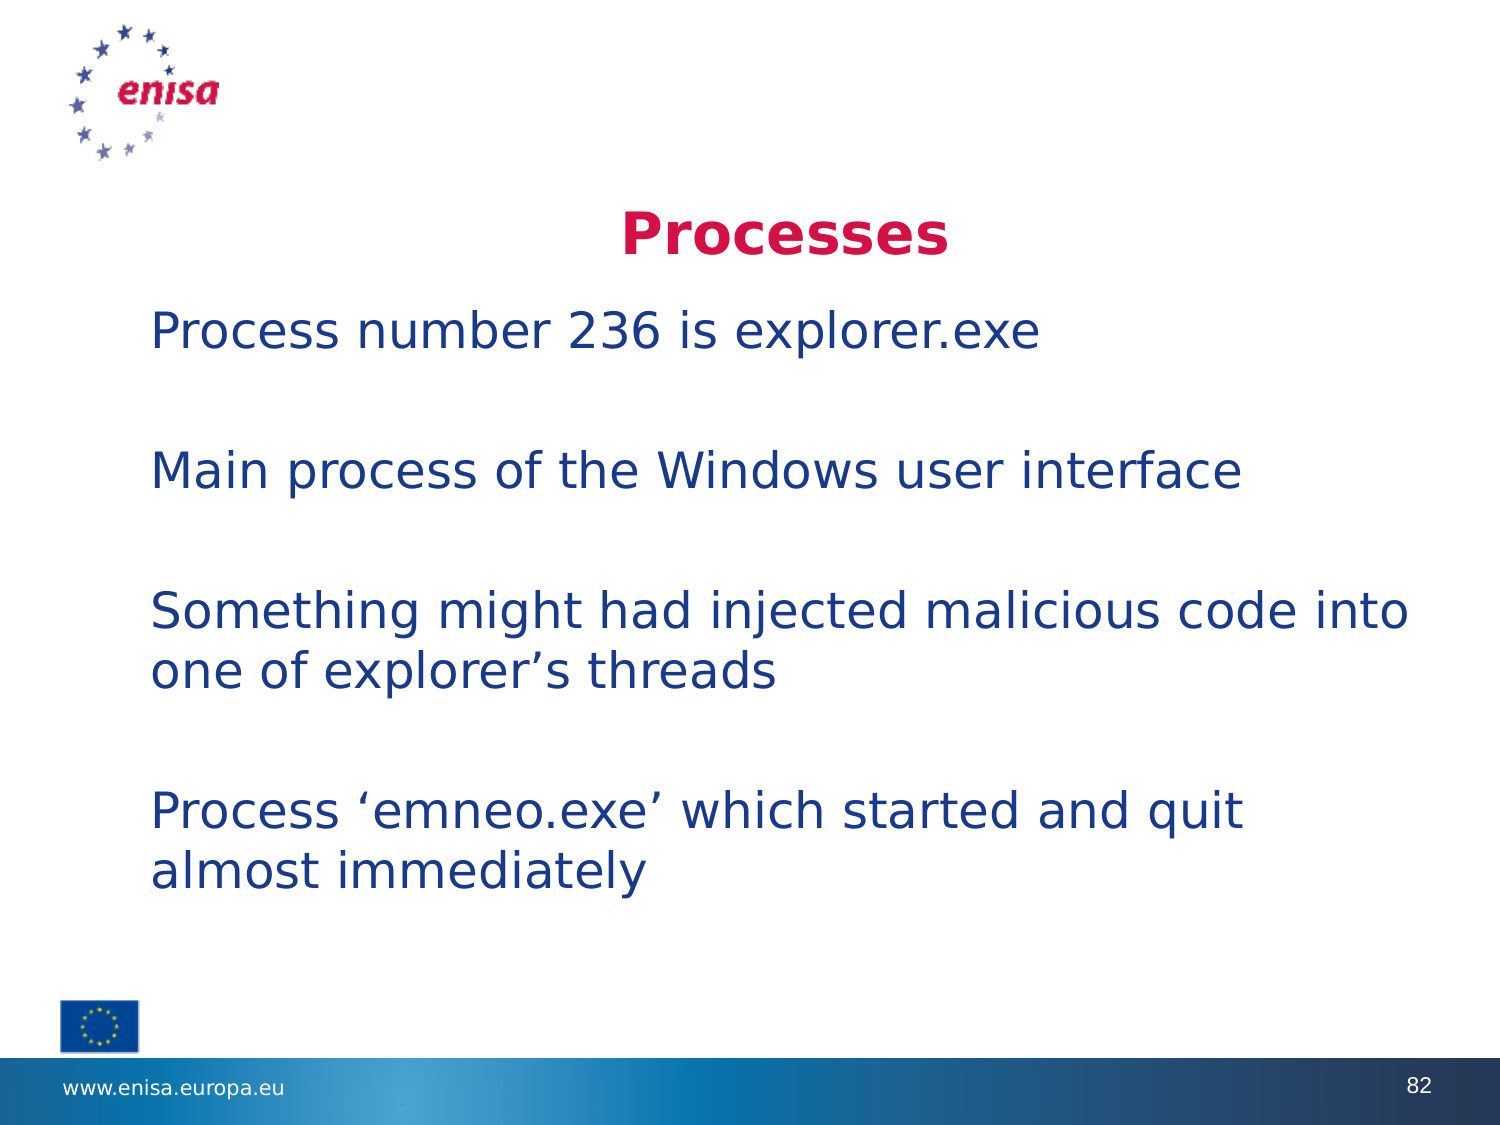

# Processes
Process number 236 is explorer.exe

Main process of the Windows user interface

Something might had injected malicious code into one of explorer’s threads

Process ‘emneo.exe’ which started and quit almost immediately